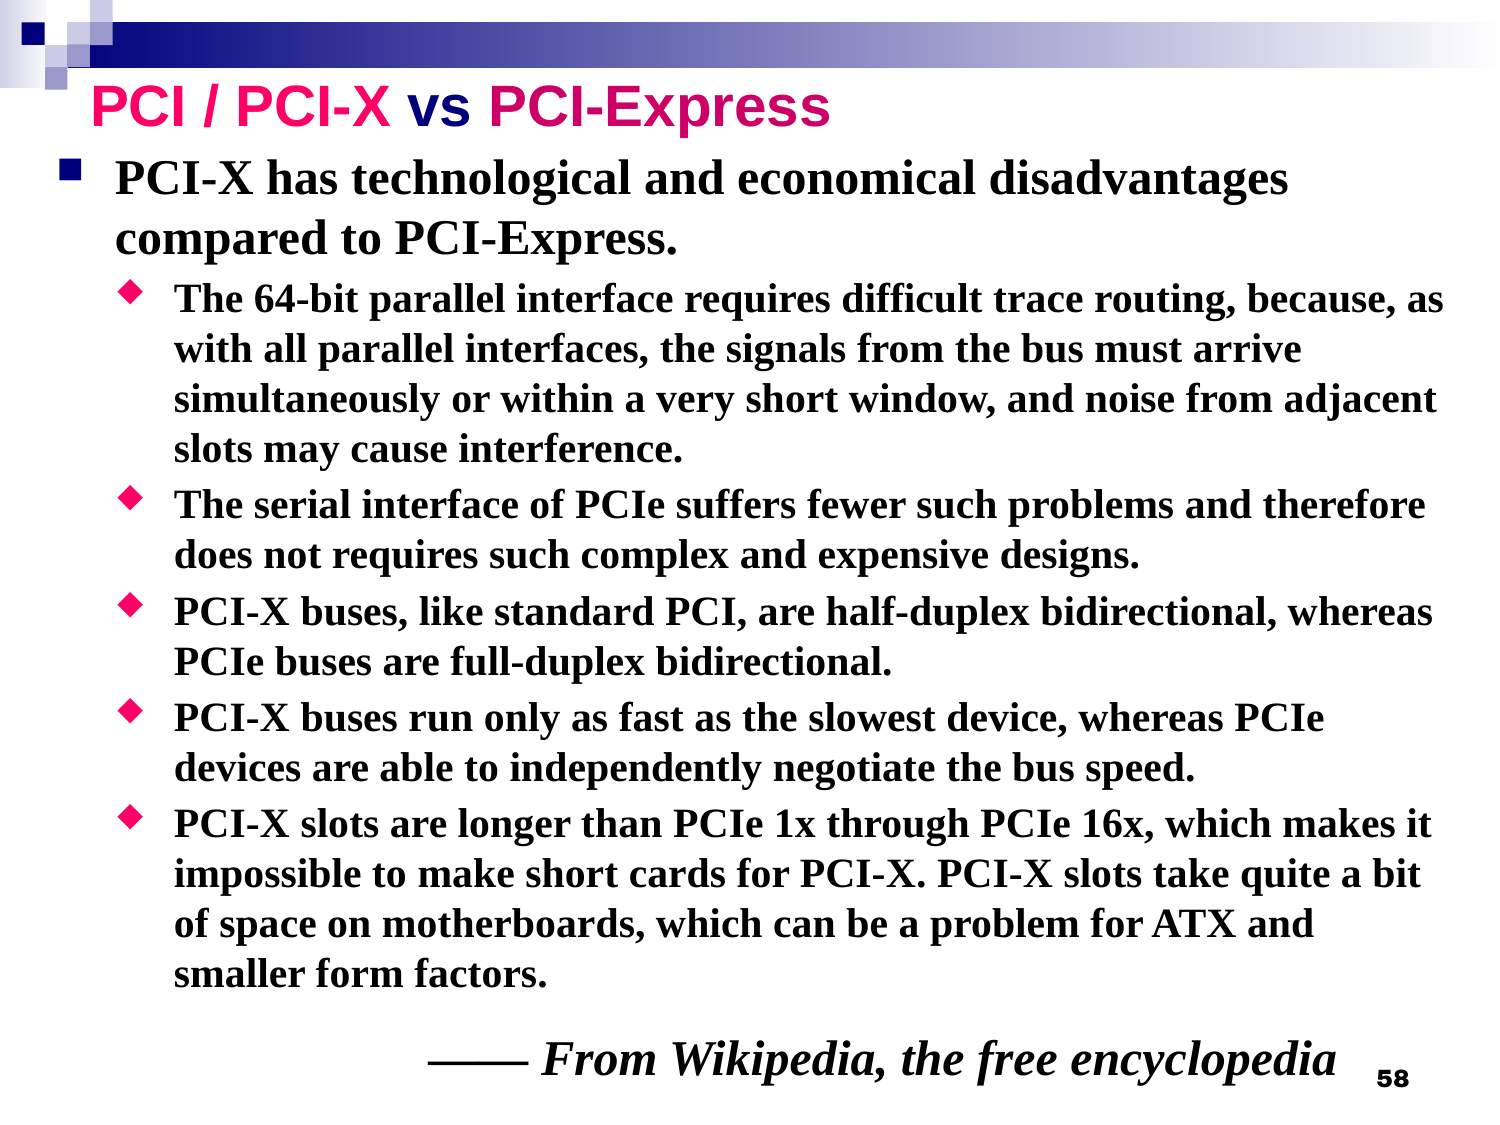

# PCI / PCI-X vs PCI-Express
PCI-X has technological and economical disadvantages compared to PCI-Express.
The 64-bit parallel interface requires difficult trace routing, because, as with all parallel interfaces, the signals from the bus must arrive simultaneously or within a very short window, and noise from adjacent slots may cause interference.
The serial interface of PCIe suffers fewer such problems and therefore does not requires such complex and expensive designs.
PCI-X buses, like standard PCI, are half-duplex bidirectional, whereas PCIe buses are full-duplex bidirectional.
PCI-X buses run only as fast as the slowest device, whereas PCIe devices are able to independently negotiate the bus speed.
PCI-X slots are longer than PCIe 1x through PCIe 16x, which makes it impossible to make short cards for PCI-X. PCI-X slots take quite a bit of space on motherboards, which can be a problem for ATX and smaller form factors.
—— From Wikipedia, the free encyclopedia
58